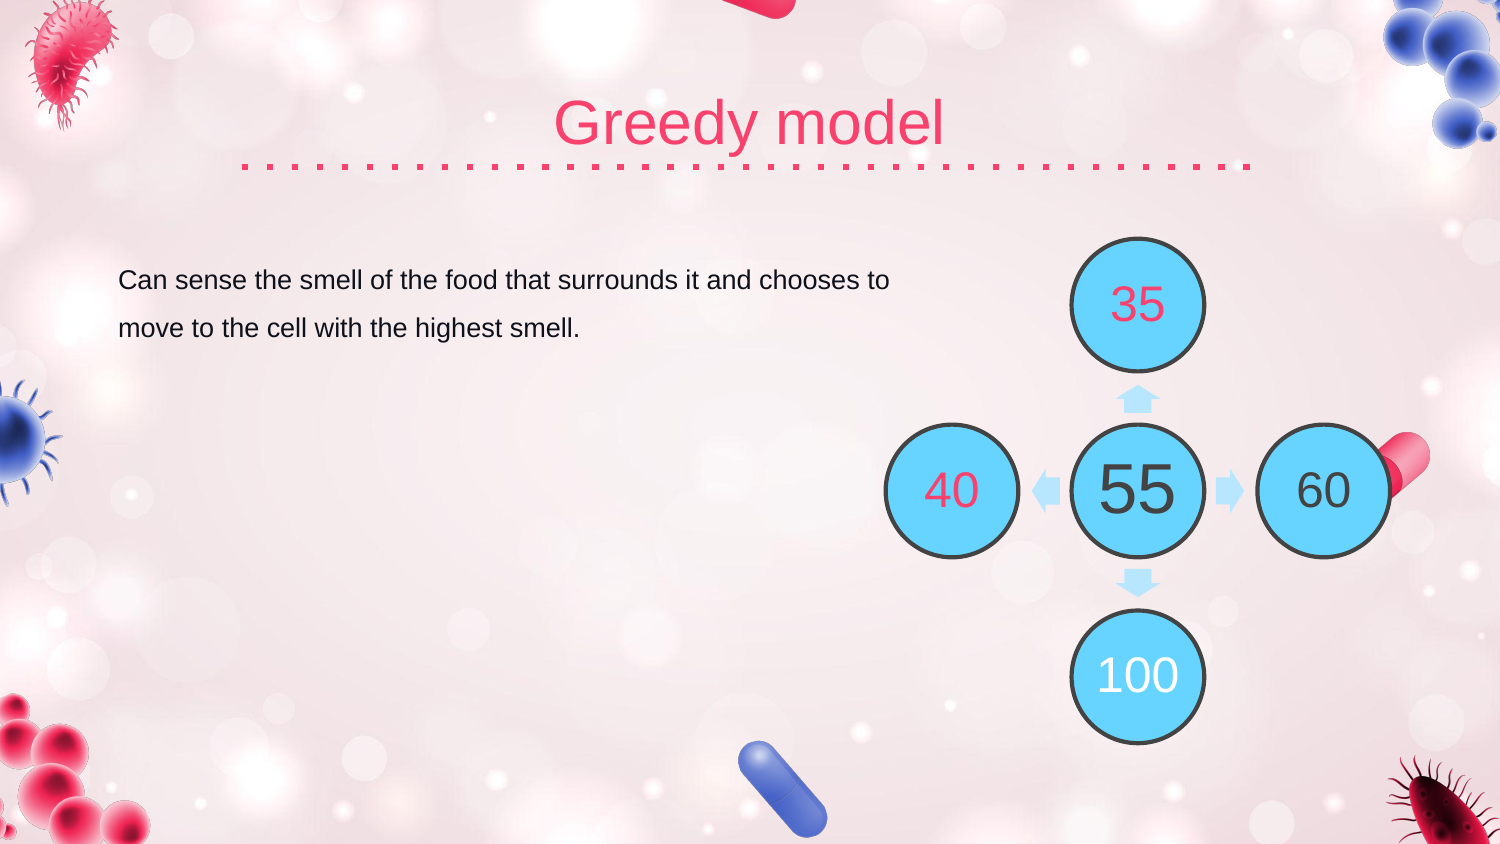

Greedy model
Can sense the smell of the food that surrounds it and chooses to move to the cell with the highest smell.
55

35

60

100

40